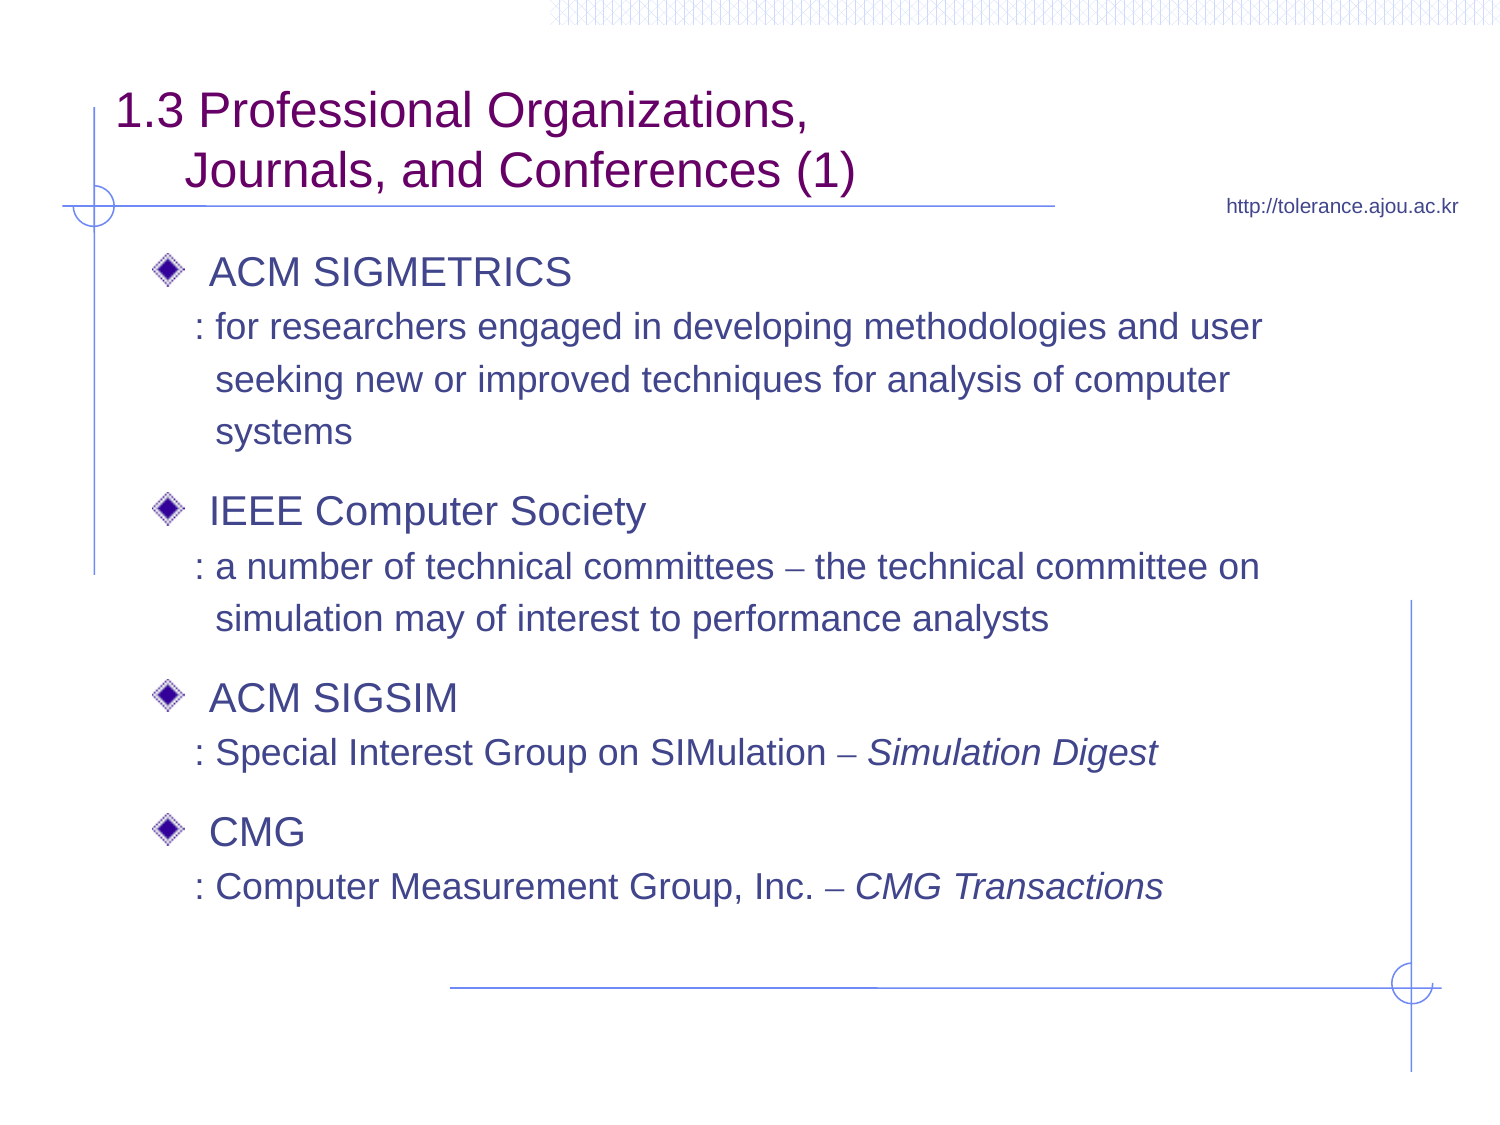

# 1.3 Professional Organizations, Journals, and Conferences (1)
ACM SIGMETRICS
    : for researchers engaged in developing methodologies and user
      seeking new or improved techniques for analysis of computer
      systems

IEEE Computer Society
    : a number of technical committees – the technical committee on
      simulation may of interest to performance analysts

ACM SIGSIM
    : Special Interest Group on SIMulation – Simulation Digest

CMG
    : Computer Measurement Group, Inc. – CMG Transactions